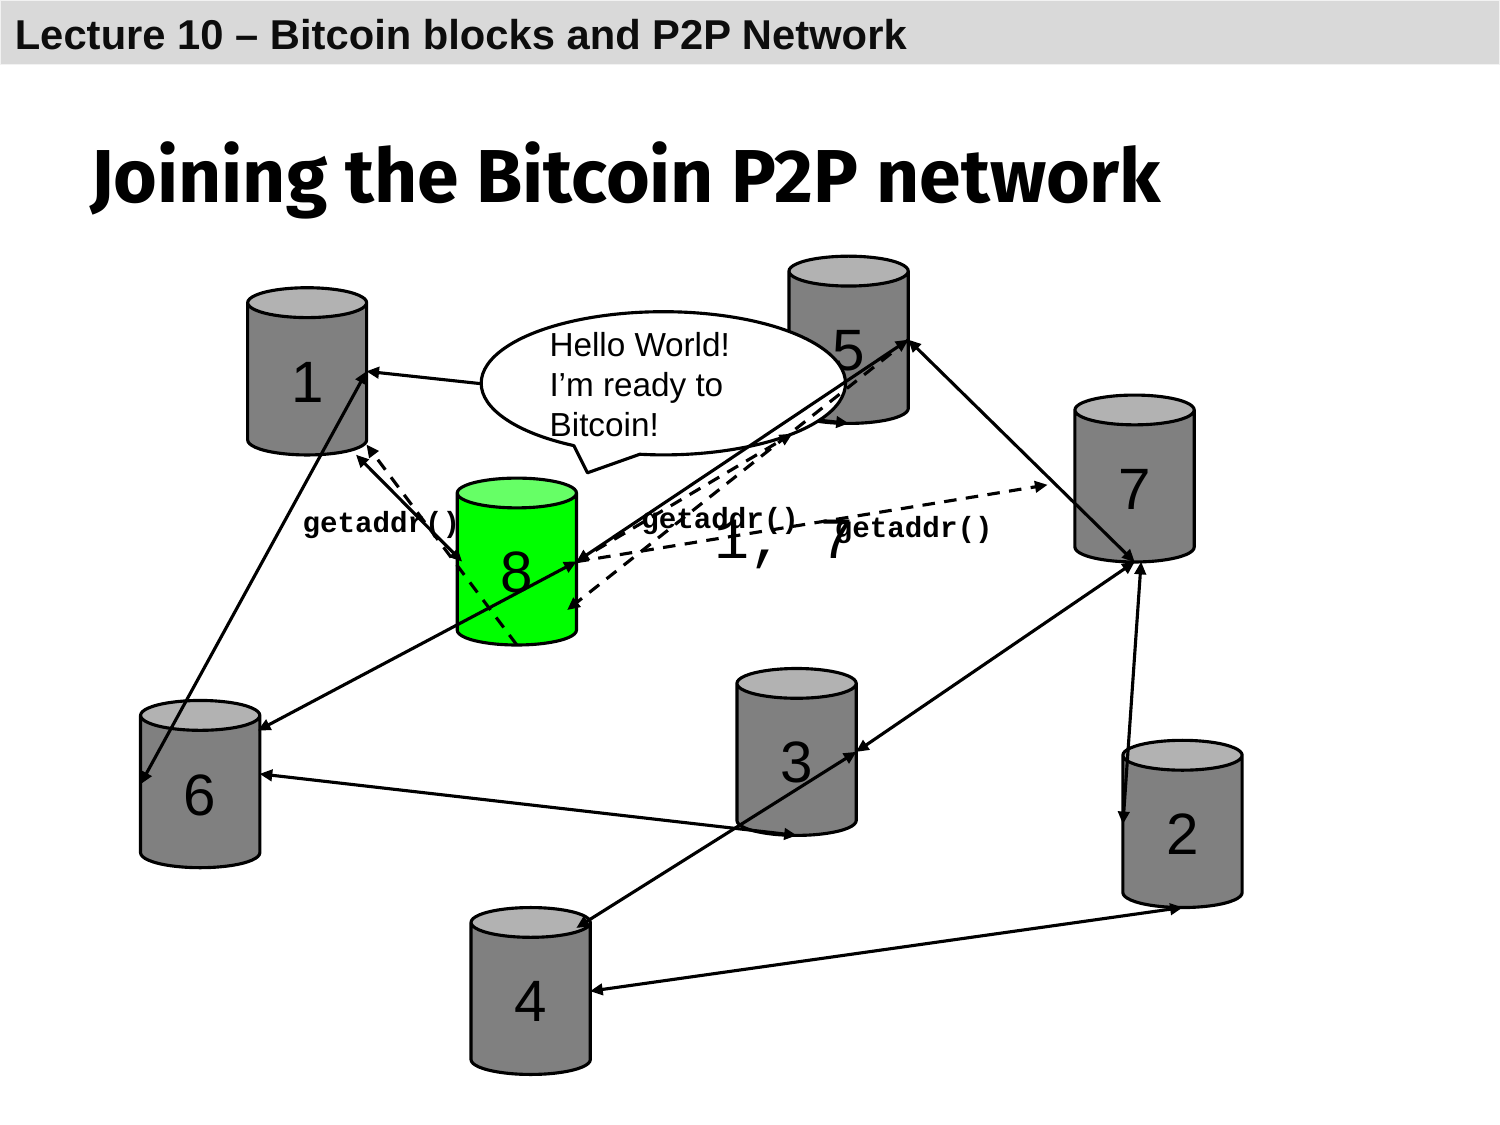

# Joining the Bitcoin P2P network
5
1
Hello World! I’m ready to Bitcoin!
7
8
getaddr()
1, 7
getaddr()
getaddr()
3
6
2
4